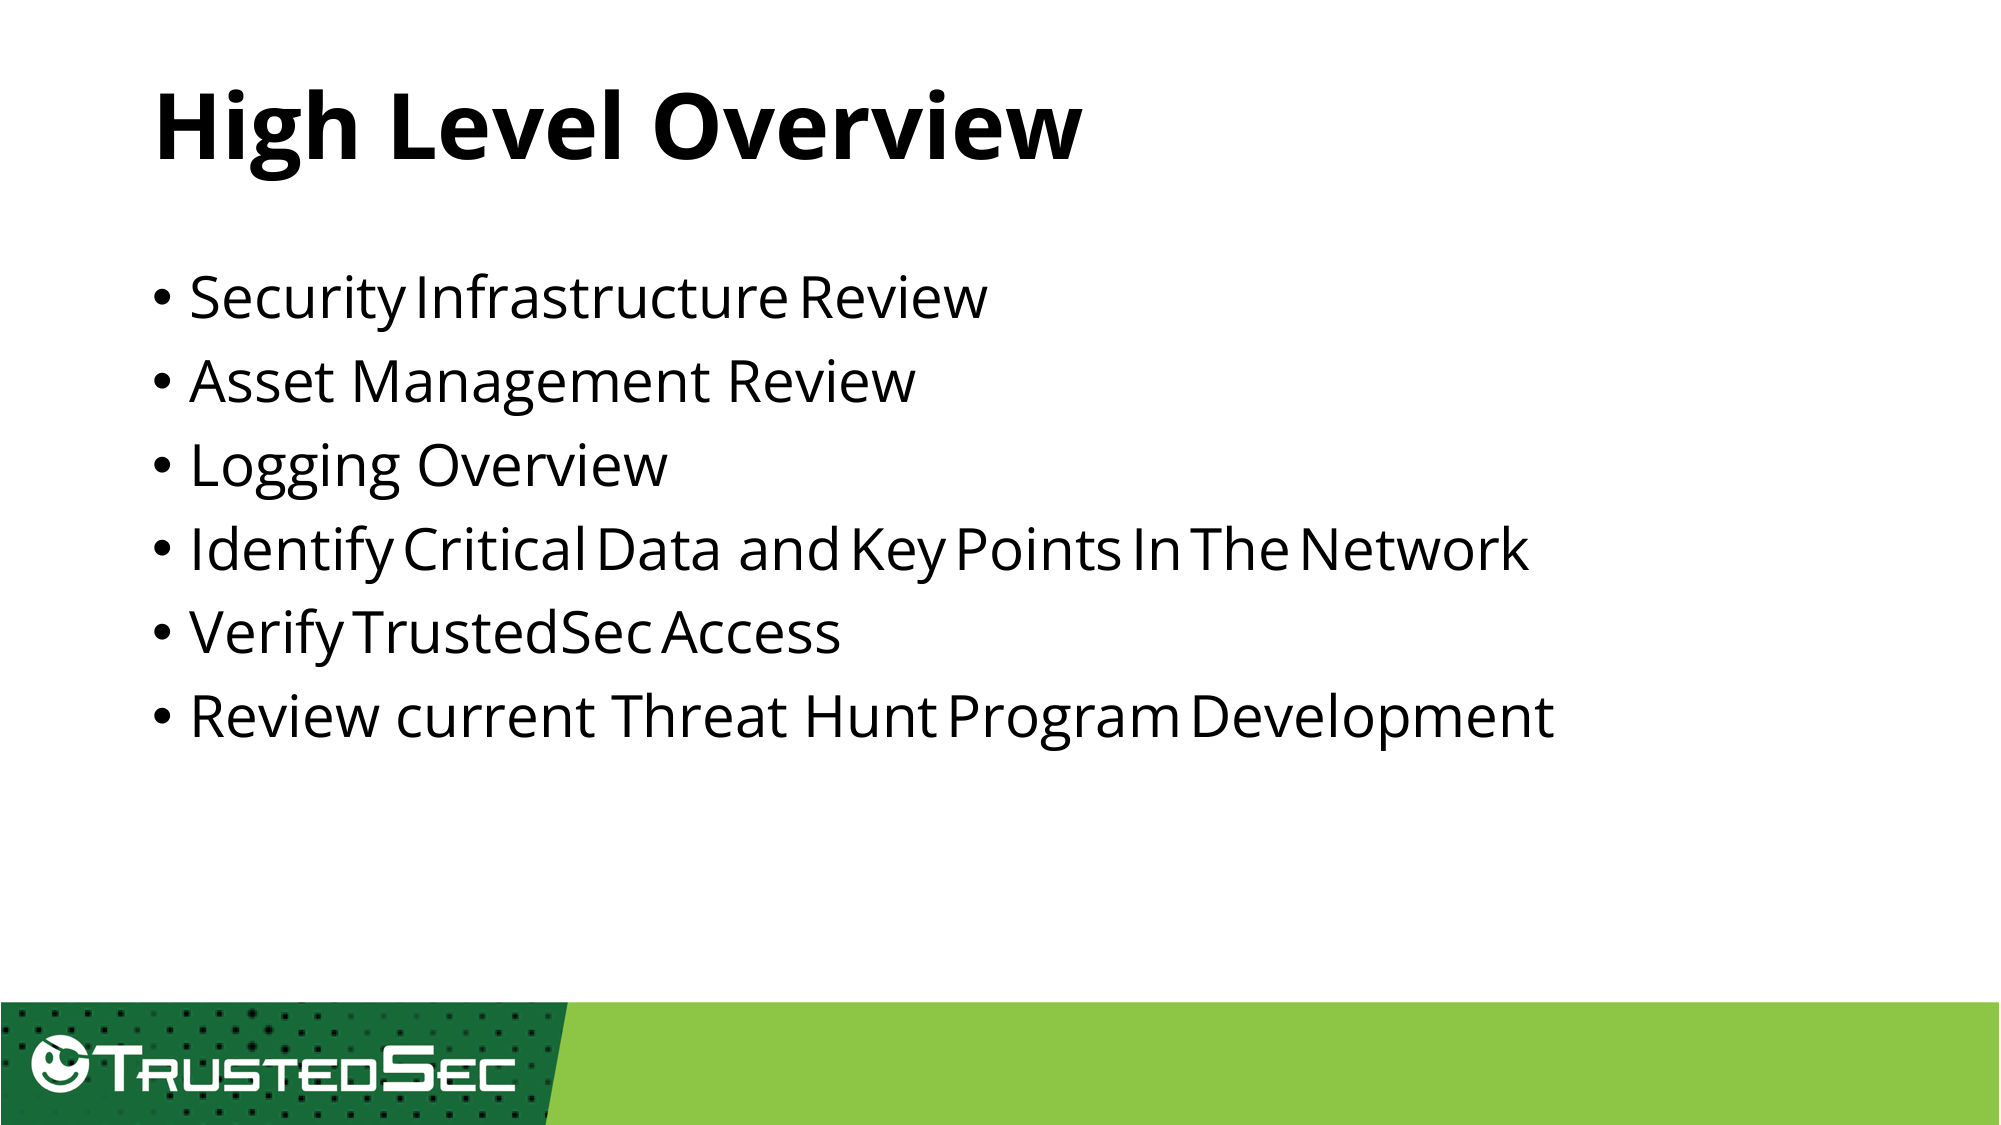

# High Level Overview
Security Infrastructure Review
Asset Management Review
Logging Overview
Identify Critical Data and Key Points In The Network
Verify TrustedSec Access
Review current Threat Hunt Program Development